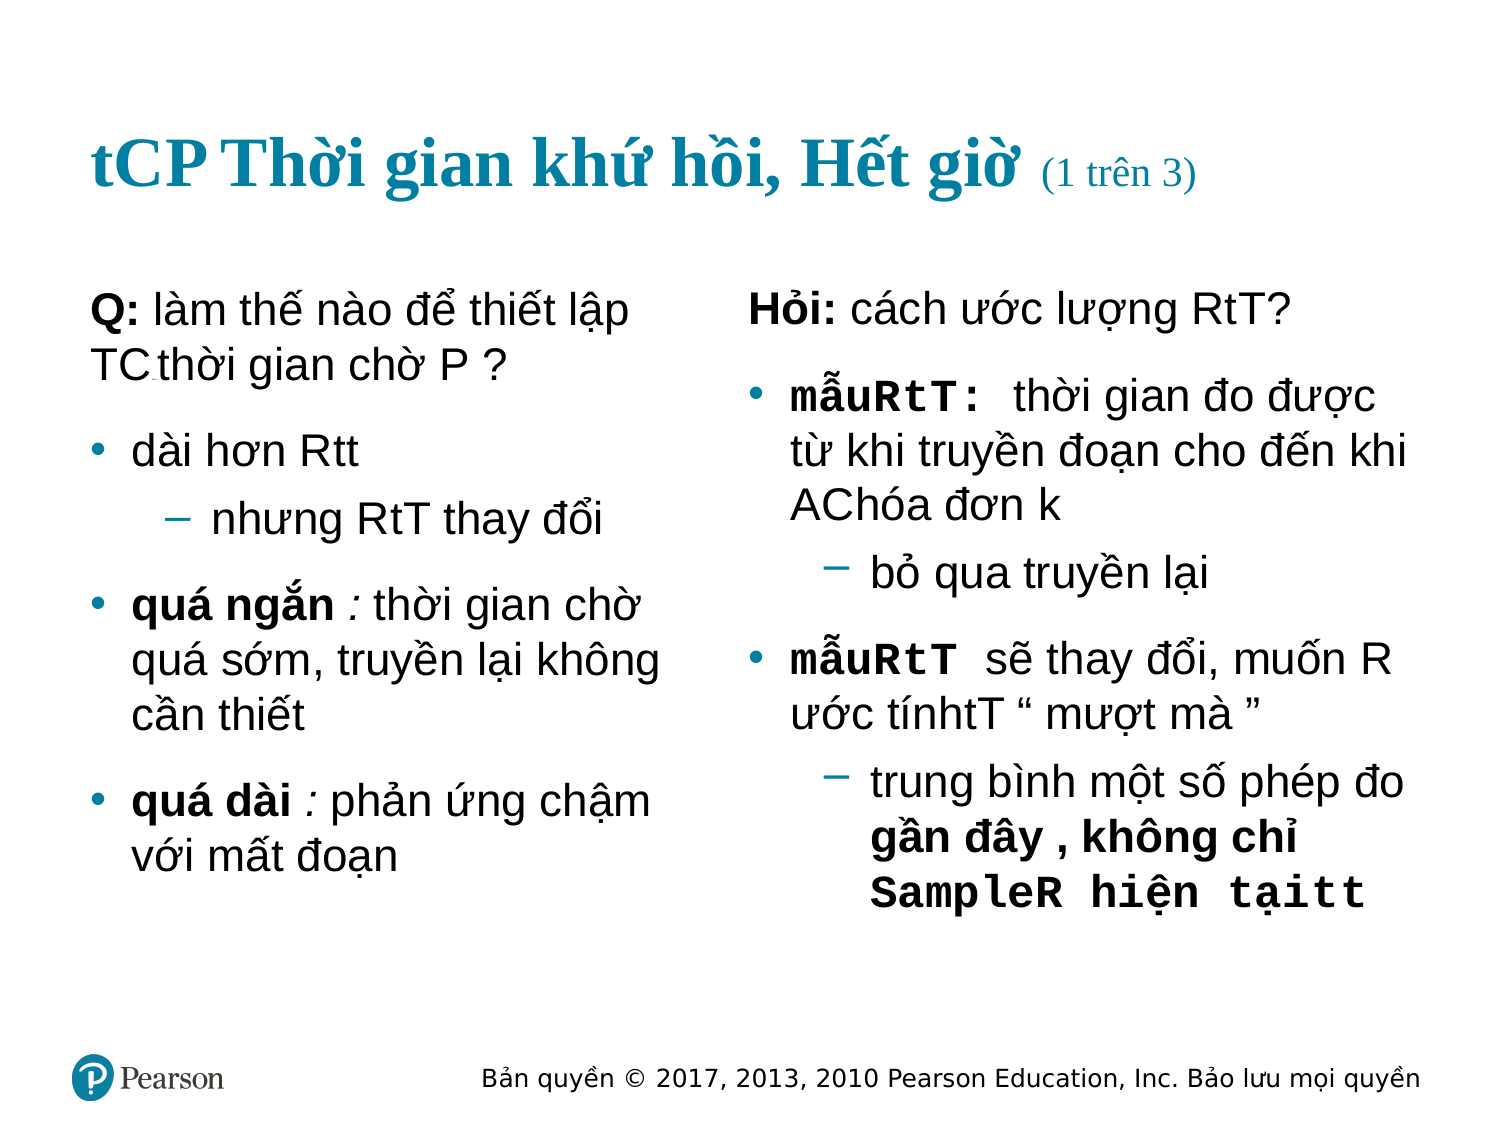

# t C P Thời gian khứ hồi, Hết giờ (1 trên 3)
Hỏi: cách ước lượng R t T?
mẫuR t T: thời gian đo được từ khi truyền đoạn cho đến khi A C hóa đơn k
bỏ qua truyền lại
mẫuR t T sẽ thay đổi, muốn R ước tính t T “ mượt mà ”
trung bình một số phép đo gần đây , không chỉ SampleR hiện tại t t
Q: làm thế nào để thiết lập T C Giá trị thời gian chờ P ?
dài hơn R t t
nhưng R t T thay đổi
quá ngắn : thời gian chờ quá sớm, truyền lại không cần thiết
quá dài : phản ứng chậm với mất đoạn